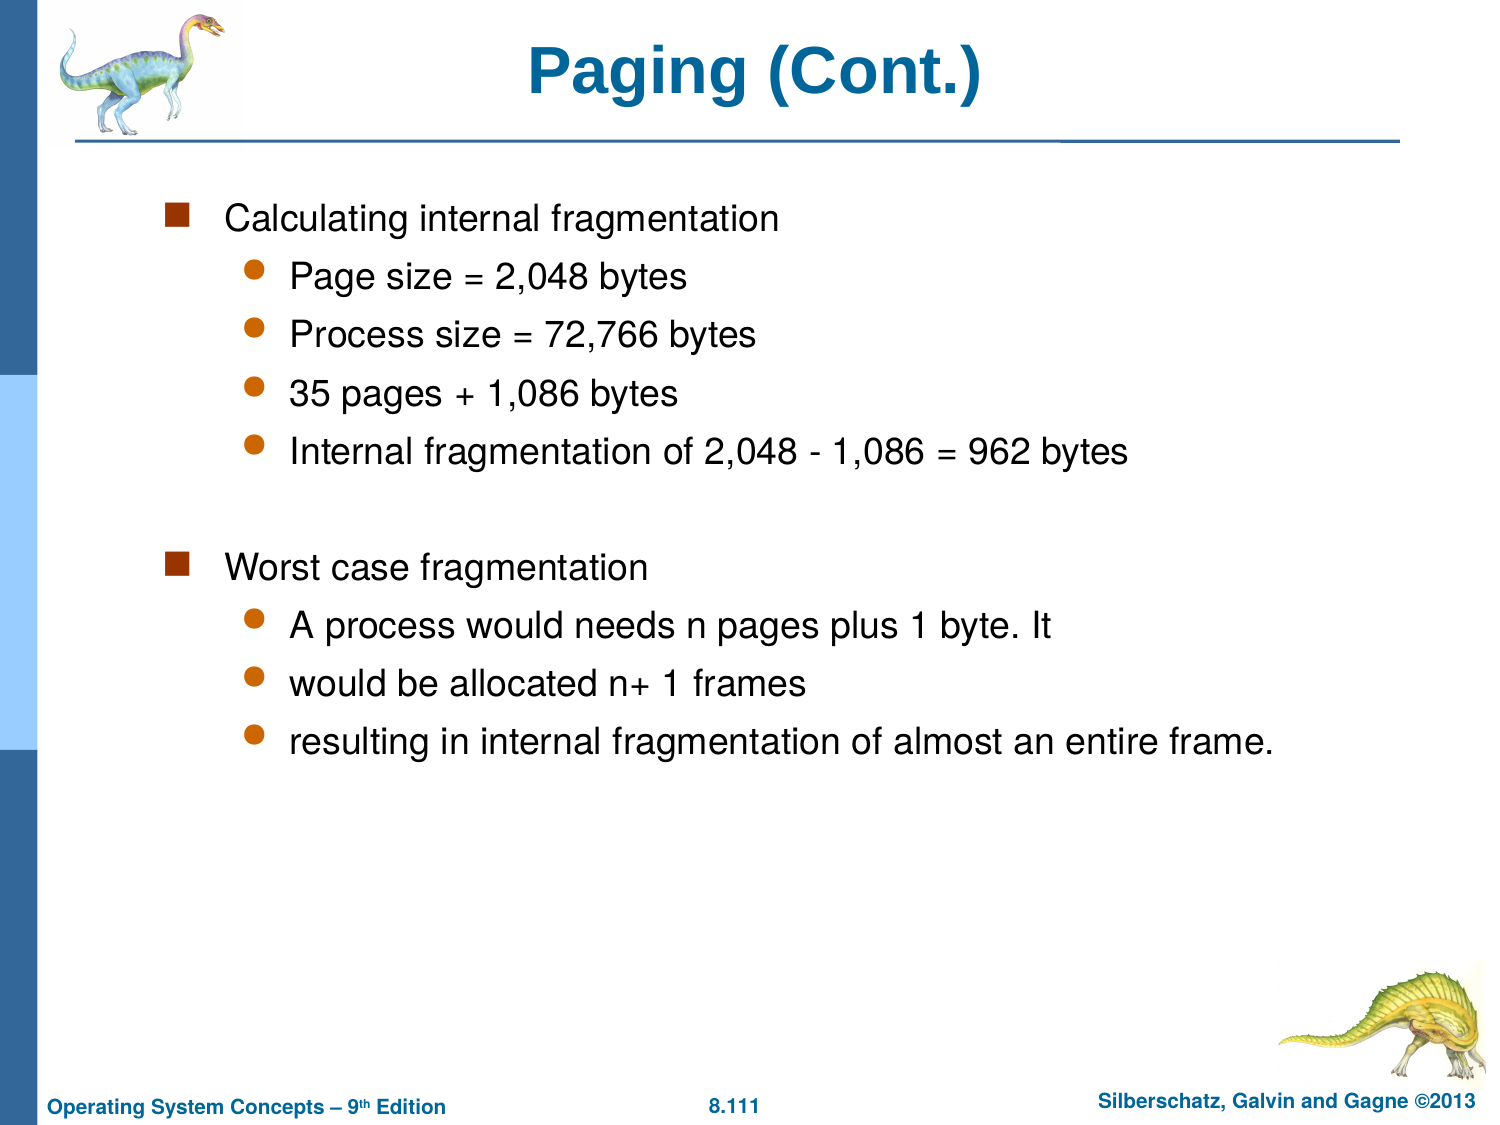

# Paging (Cont.)
Calculating internal fragmentation
Page size = 2,048 bytes
Process size = 72,766 bytes
35 pages + 1,086 bytes
Internal fragmentation of 2,048 - 1,086 = 962 bytes

Worst case fragmentation
A process would needs n pages plus 1 byte. It
would be allocated n+ 1 frames
resulting in internal fragmentation of almost an entire frame.